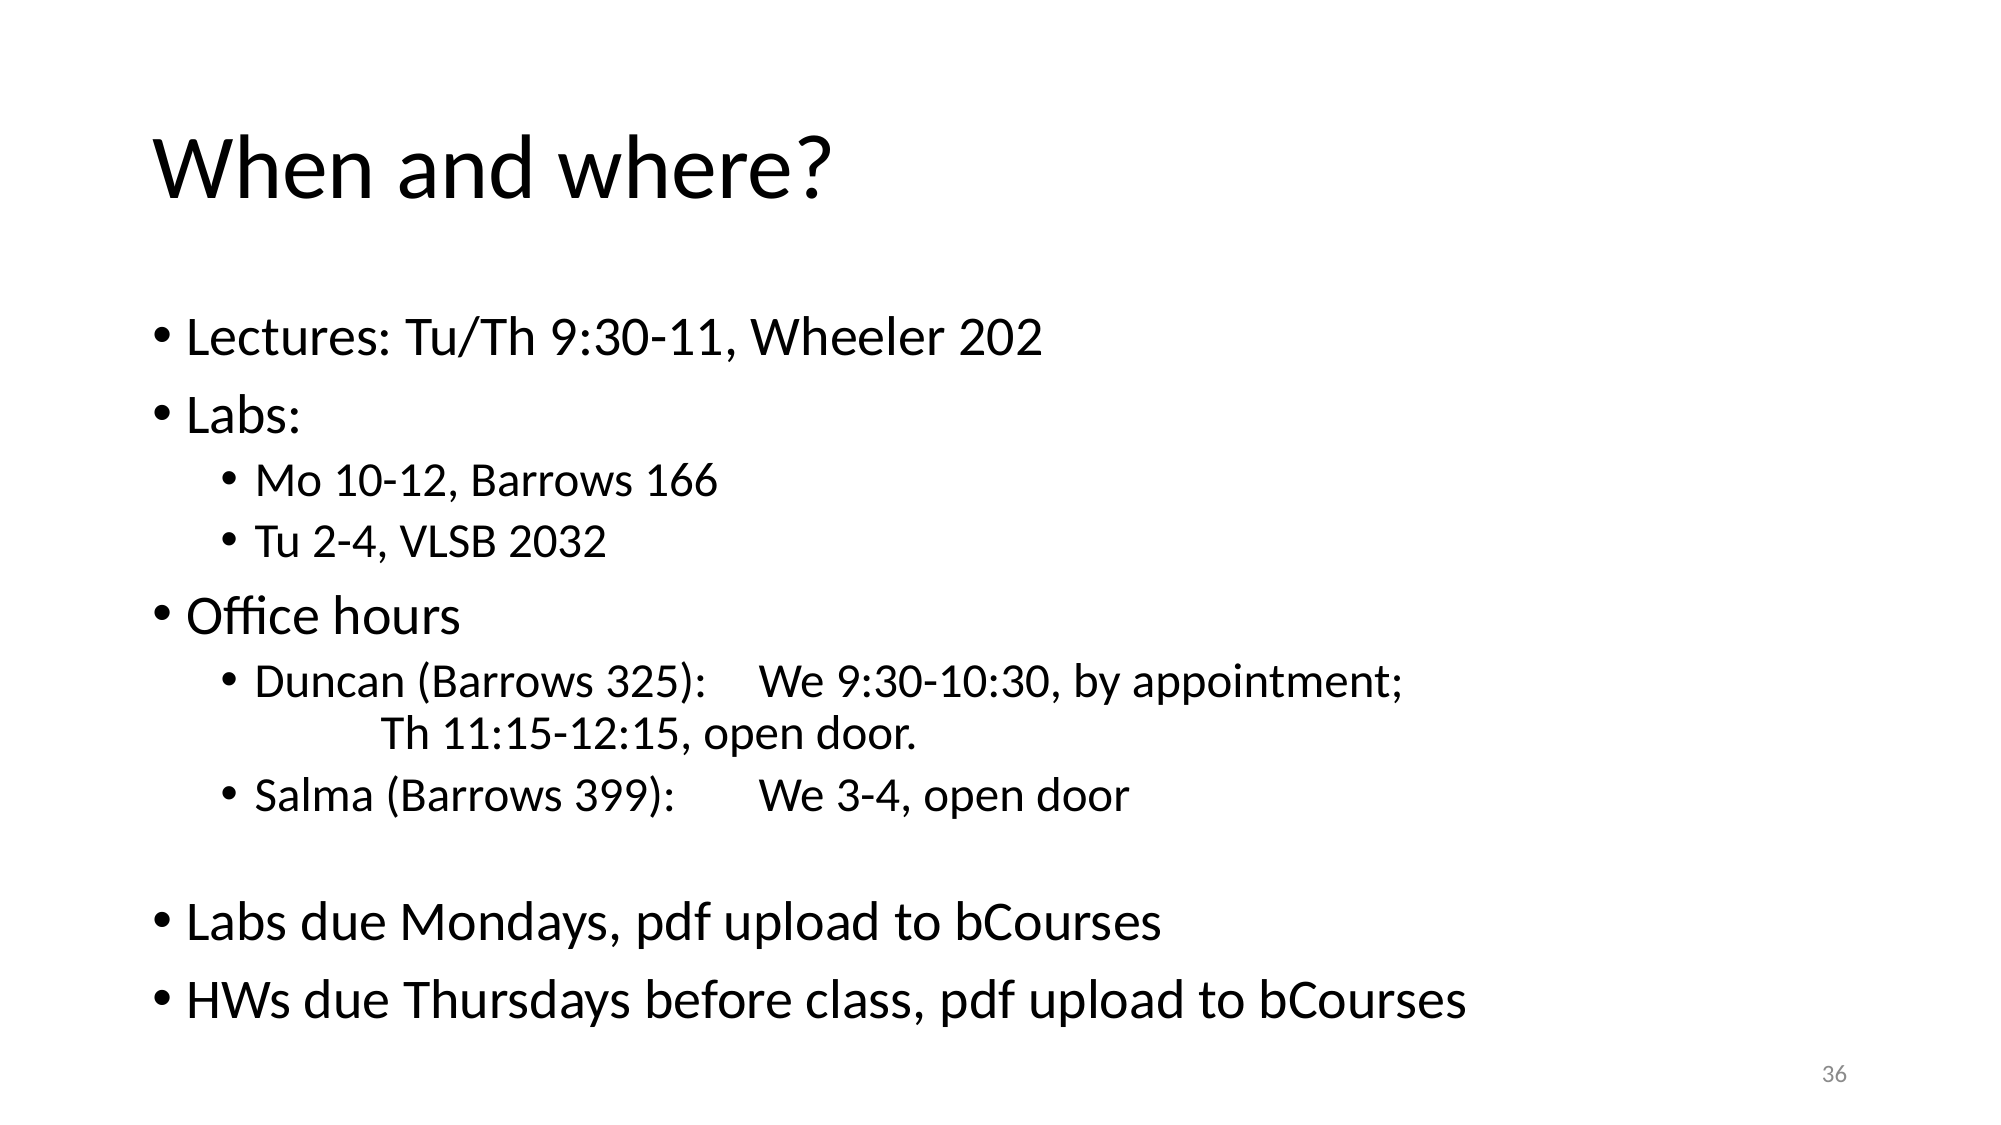

# When and where?
Lectures: Tu/Th 9:30-11, Wheeler 202
Labs:
Mo 10-12, Barrows 166
Tu 2-4, VLSB 2032
Office hours
Duncan (Barrows 325): 	We 9:30-10:30, by appointment;
					Th 11:15-12:15, open door.
Salma (Barrows 399): 		We 3-4, open door
Labs due Mondays, pdf upload to bCourses
HWs due Thursdays before class, pdf upload to bCourses
36